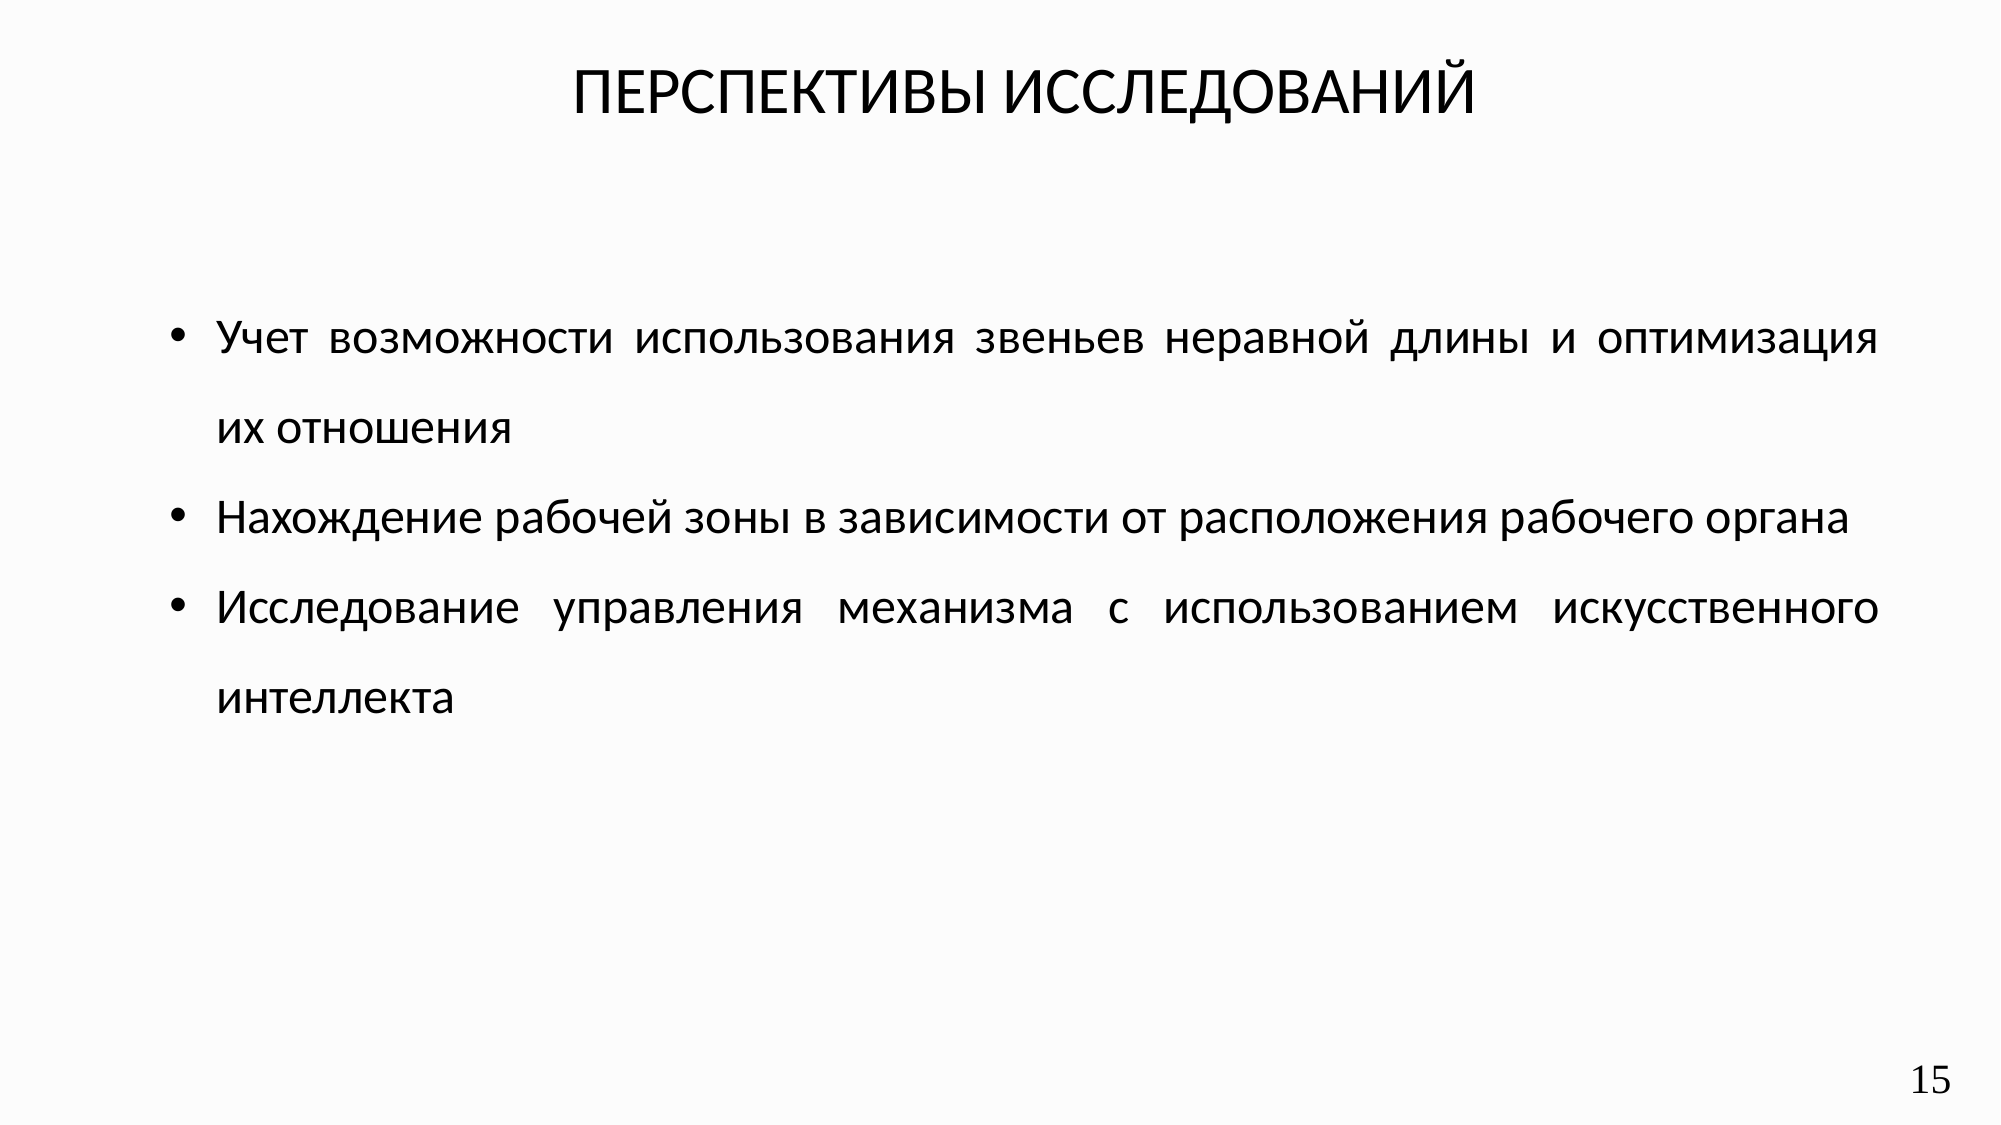

ПЕРСПЕКТИВЫ ИССЛЕДОВАНИЙ
Учет возможности использования звеньев неравной длины и оптимизация их отношения
Нахождение рабочей зоны в зависимости от расположения рабочего органа
Исследование управления механизма с использованием искусственного интеллекта

15